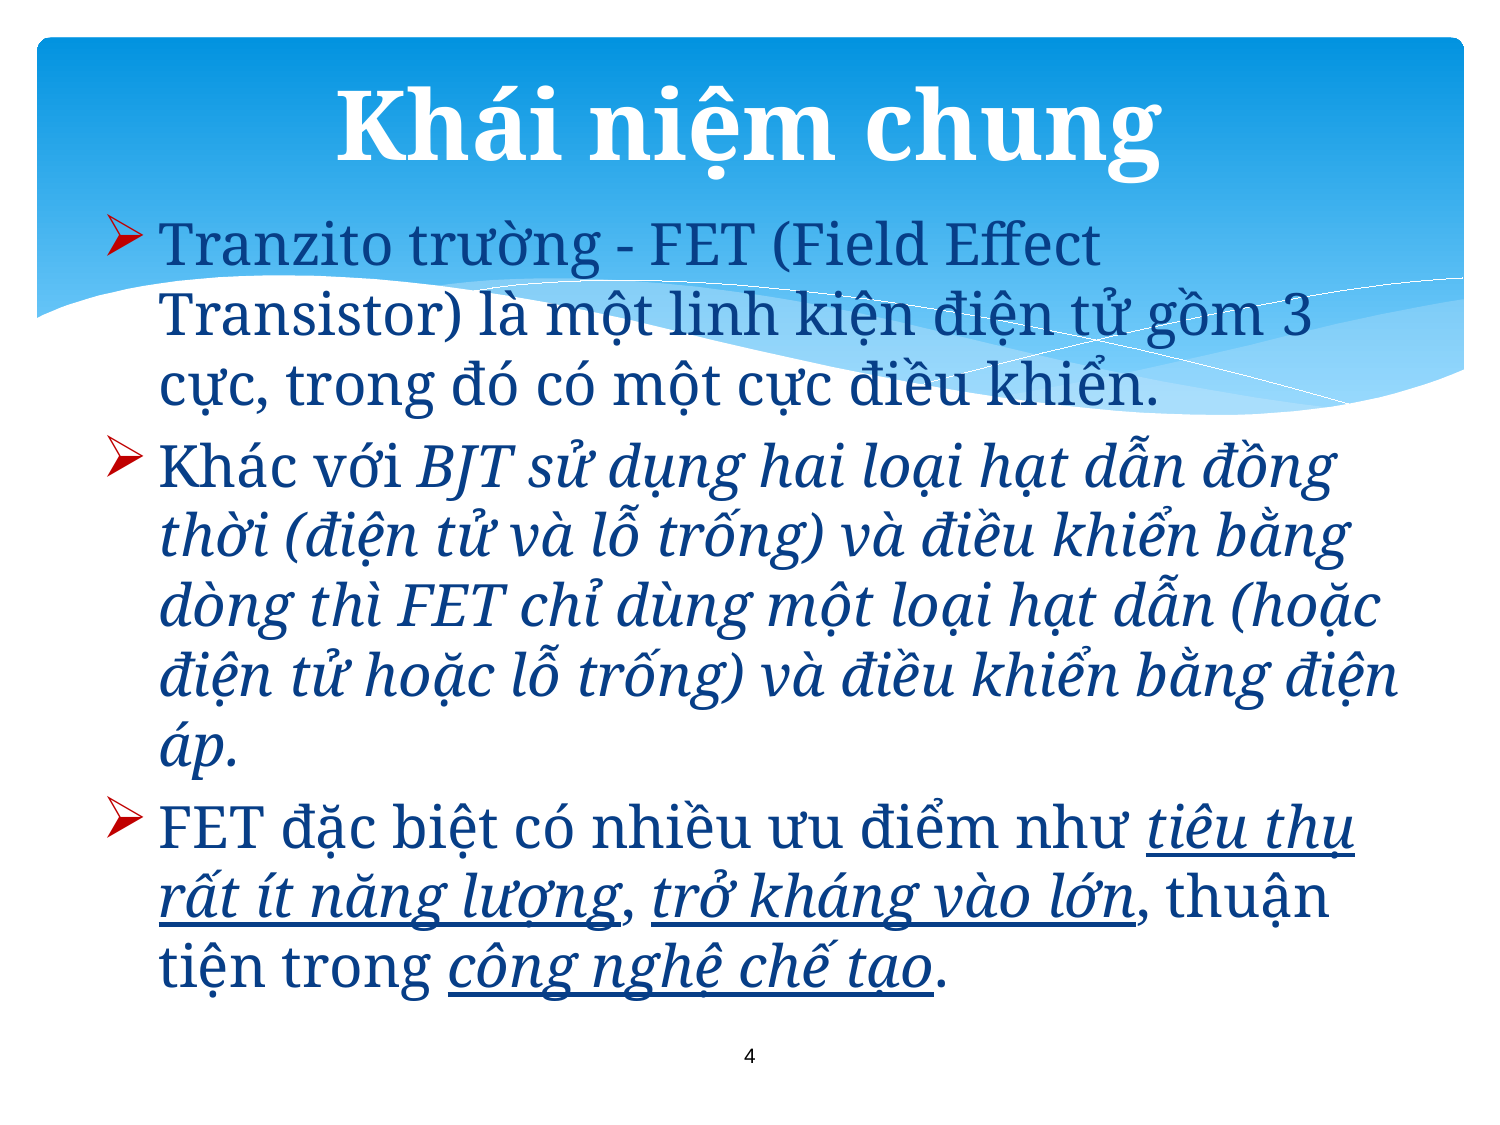

# Khái niệm chung
Tranzito trường - FET (Field Effect Transistor) là một linh kiện điện tử gồm 3 cực, trong đó có một cực điều khiển.
Khác với BJT sử dụng hai loại hạt dẫn đồng thời (điện tử và lỗ trống) và điều khiển bằng dòng thì FET chỉ dùng một loại hạt dẫn (hoặc điện tử hoặc lỗ trống) và điều khiển bằng điện áp.
FET đặc biệt có nhiều ưu điểm như tiêu thụ rất ít năng lượng, trở kháng vào lớn, thuận tiện trong công nghệ chế tạo.

4